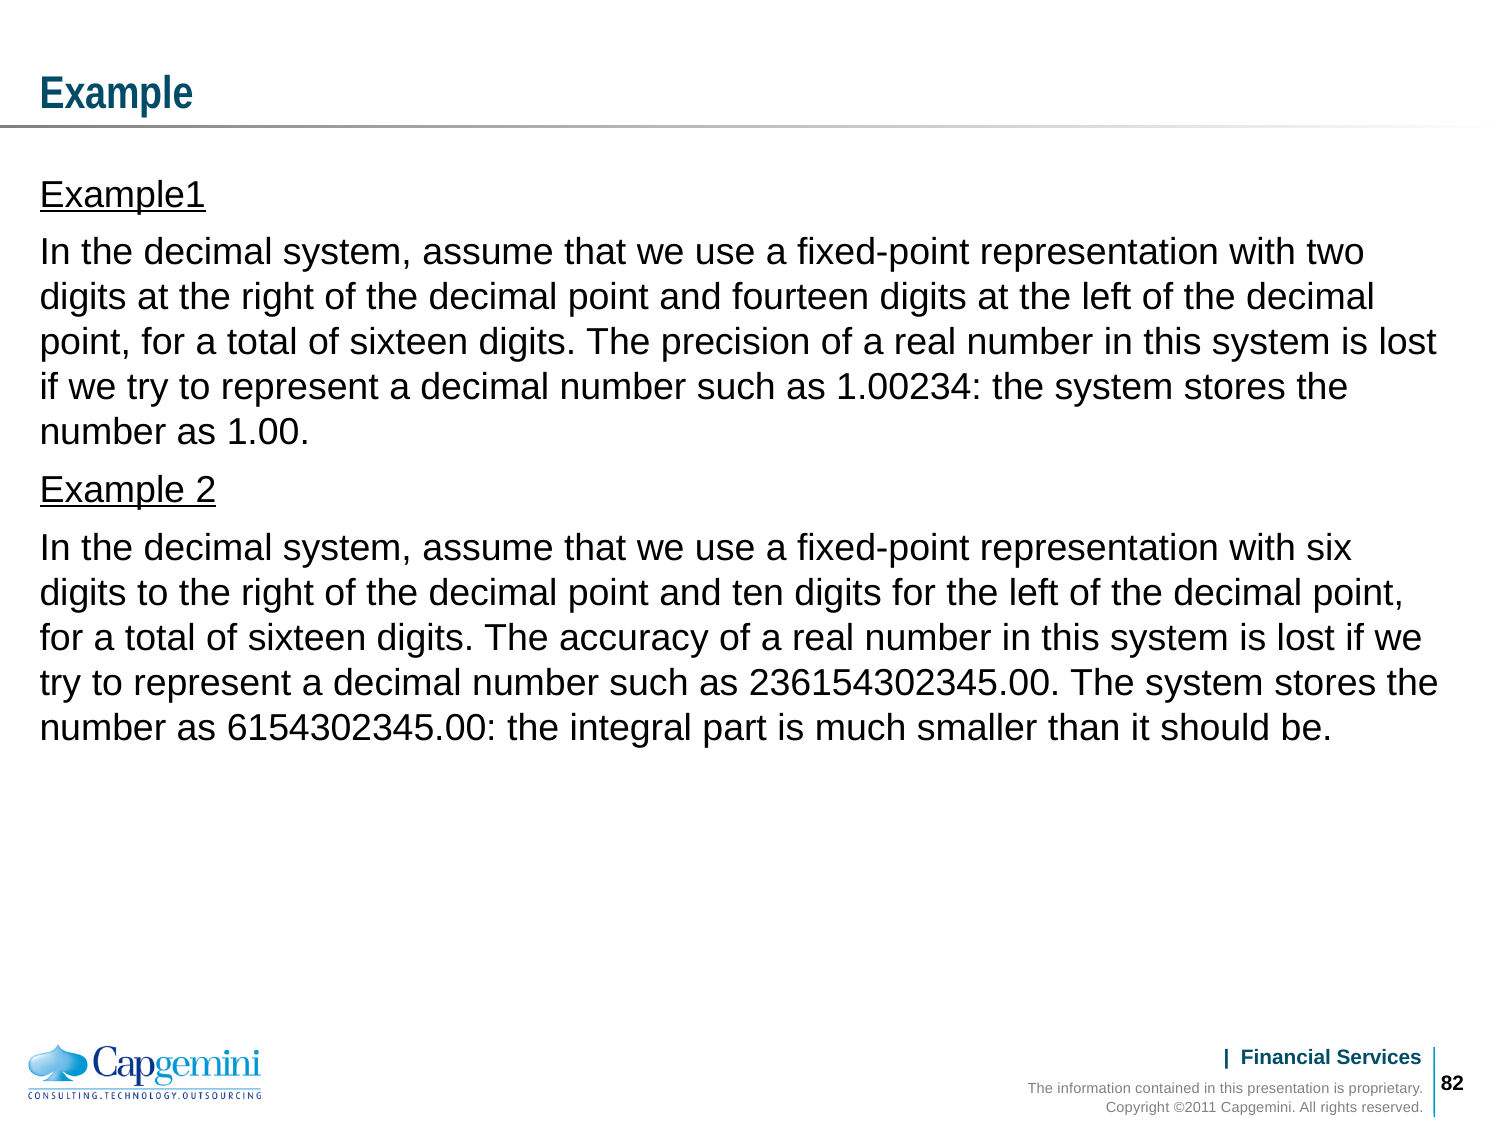

# Example
Example1
In the decimal system, assume that we use a fixed-point representation with two digits at the right of the decimal point and fourteen digits at the left of the decimal point, for a total of sixteen digits. The precision of a real number in this system is lost if we try to represent a decimal number such as 1.00234: the system stores the number as 1.00.
Example 2
In the decimal system, assume that we use a fixed-point representation with six digits to the right of the decimal point and ten digits for the left of the decimal point, for a total of sixteen digits. The accuracy of a real number in this system is lost if we try to represent a decimal number such as 236154302345.00. The system stores the number as 6154302345.00: the integral part is much smaller than it should be.